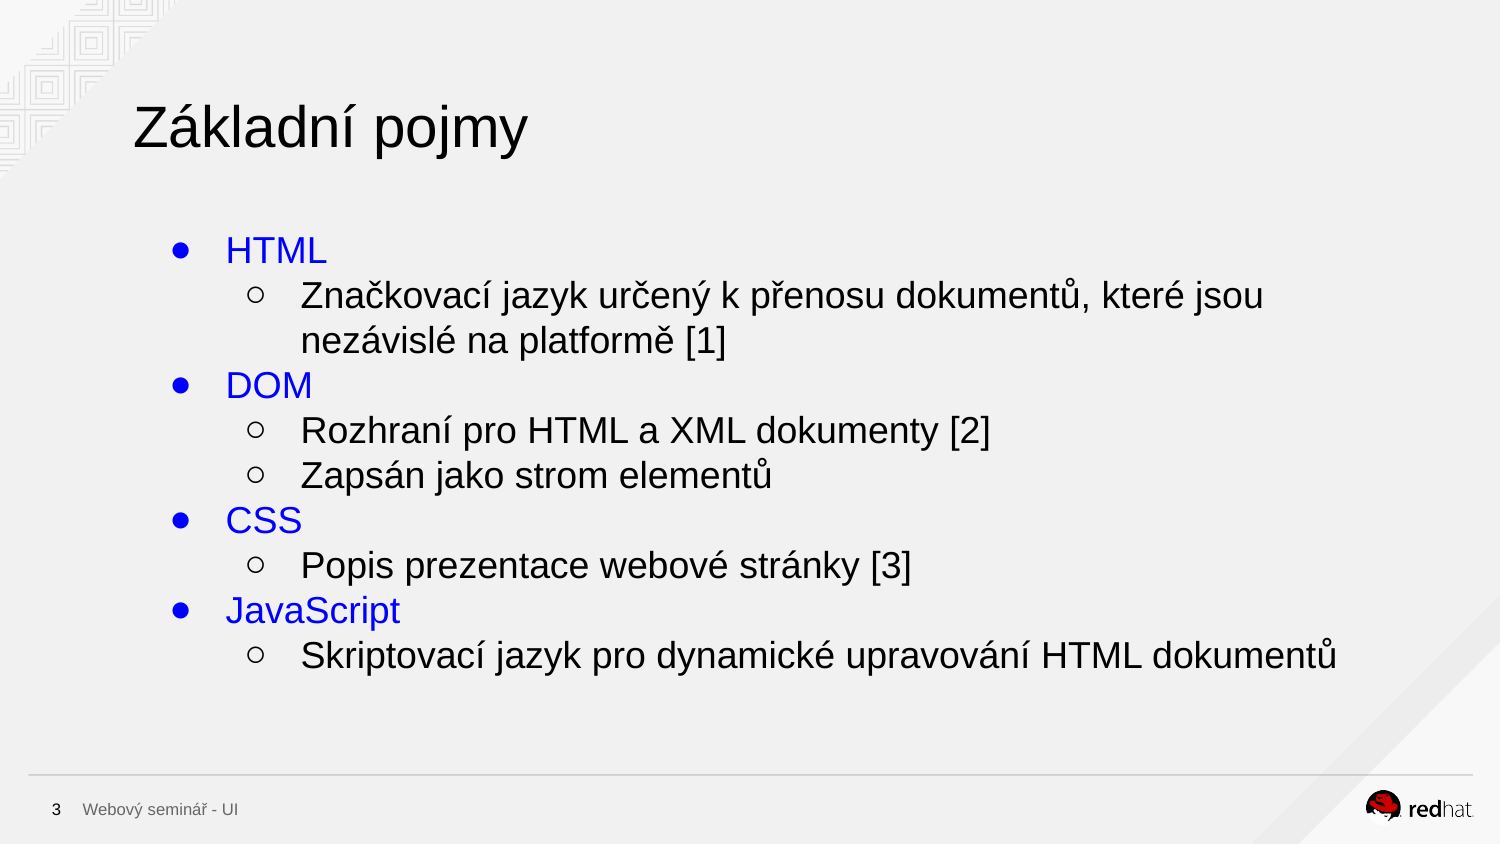

# Základní pojmy

HTML
Značkovací jazyk určený k přenosu dokumentů, které jsou nezávislé na platformě [1]
DOM
Rozhraní pro HTML a XML dokumenty [2]
Zapsán jako strom elementů
CSS
Popis prezentace webové stránky [3]
JavaScript
Skriptovací jazyk pro dynamické upravování HTML dokumentů
3